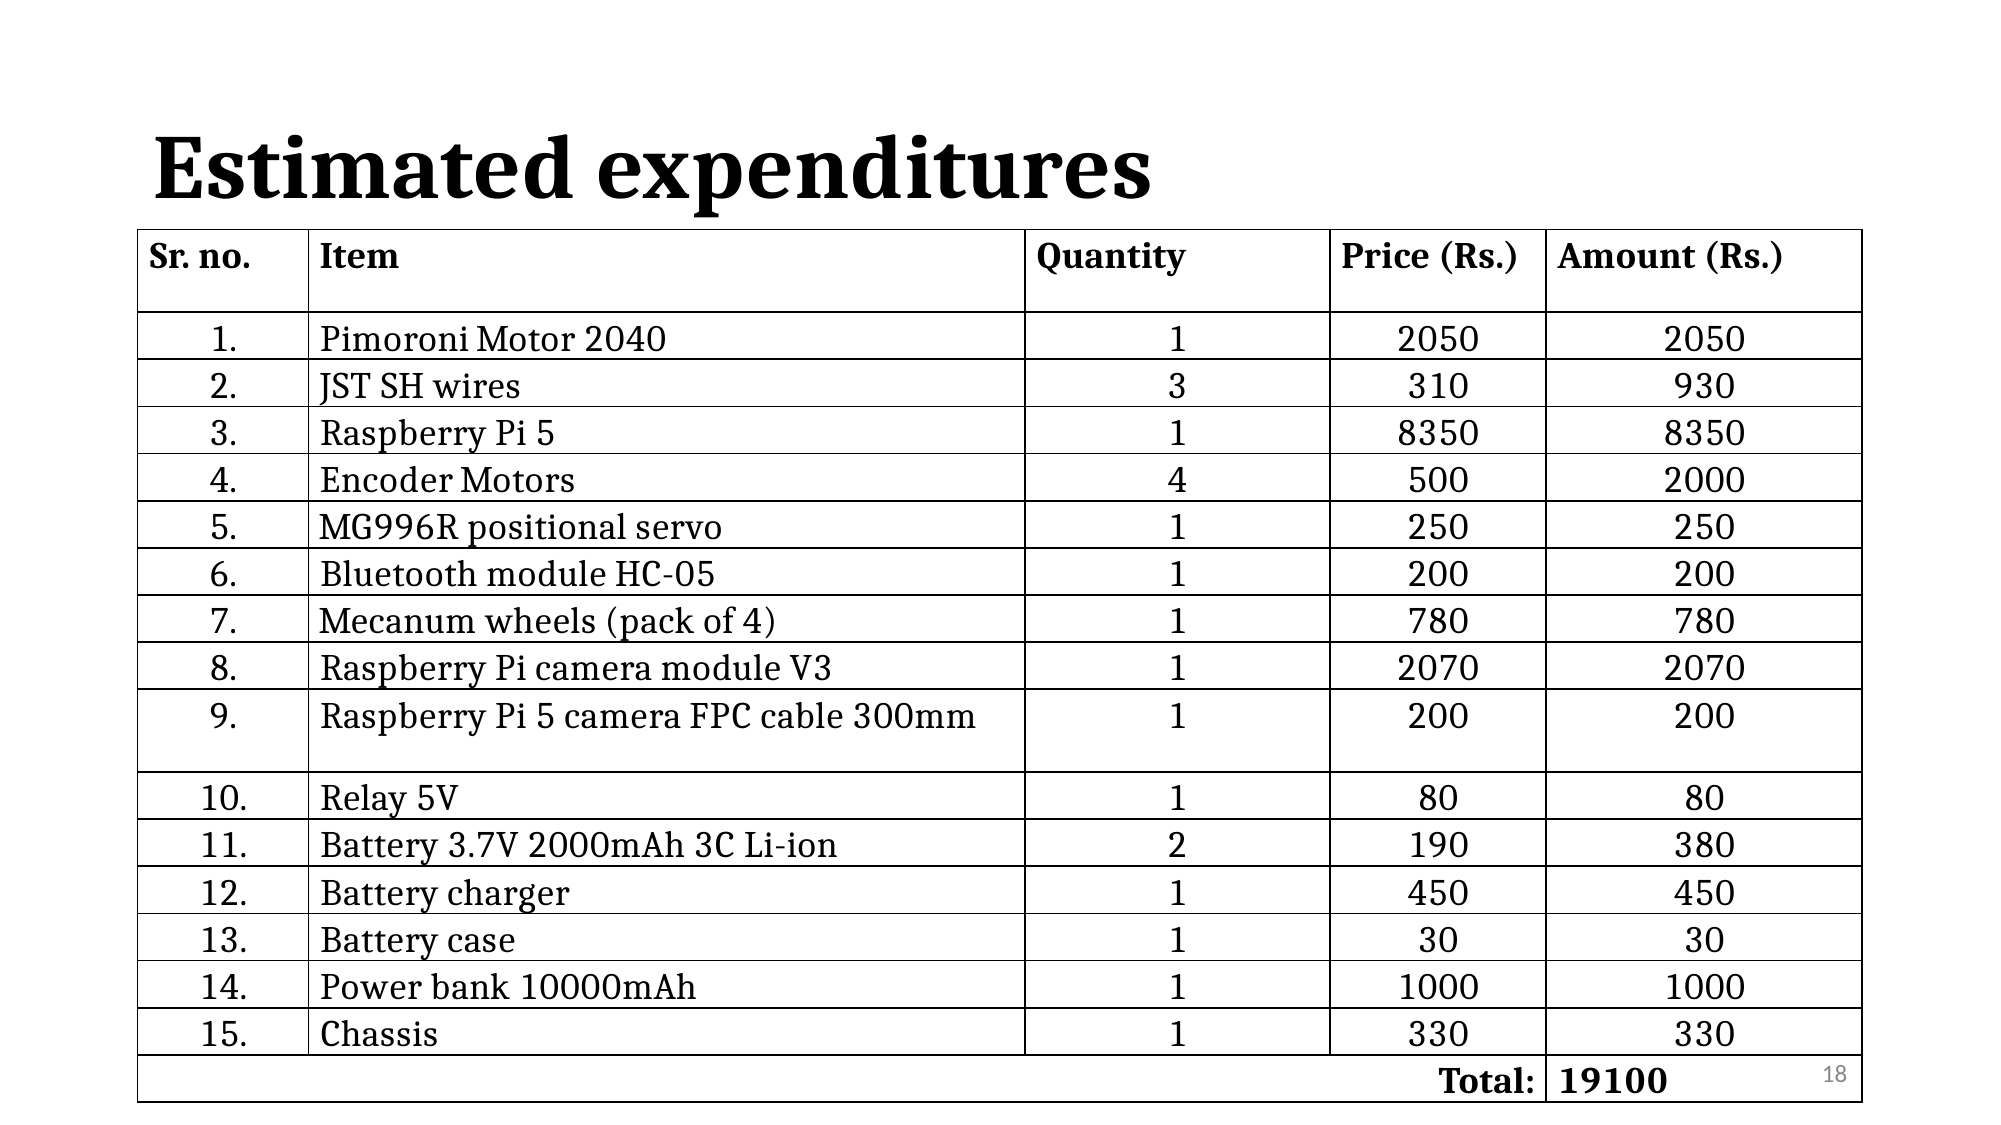

# Estimated expenditures
| Sr. no. | Item | Quantity | Price (Rs.) | Amount (Rs.) |
| --- | --- | --- | --- | --- |
| 1. | Pimoroni Motor 2040 | 1 | 2050 | 2050 |
| 2. | JST SH wires | 3 | 310 | 930 |
| 3. | Raspberry Pi 5 | 1 | 8350 | 8350 |
| 4. | Encoder Motors | 4 | 500 | 2000 |
| 5. | MG996R positional servo | 1 | 250 | 250 |
| 6. | Bluetooth module HC-05 | 1 | 200 | 200 |
| 7. | Mecanum wheels (pack of 4) | 1 | 780 | 780 |
| 8. | Raspberry Pi camera module V3 | 1 | 2070 | 2070 |
| 9. | Raspberry Pi 5 camera FPC cable 300mm | 1 | 200 | 200 |
| 10. | Relay 5V | 1 | 80 | 80 |
| 11. | Battery 3.7V 2000mAh 3C Li-ion | 2 | 190 | 380 |
| 12. | Battery charger | 1 | 450 | 450 |
| 13. | Battery case | 1 | 30 | 30 |
| 14. | Power bank 10000mAh | 1 | 1000 | 1000 |
| 15. | Chassis | 1 | 330 | 330 |
| Total: |  |  |  | 19100 |
18